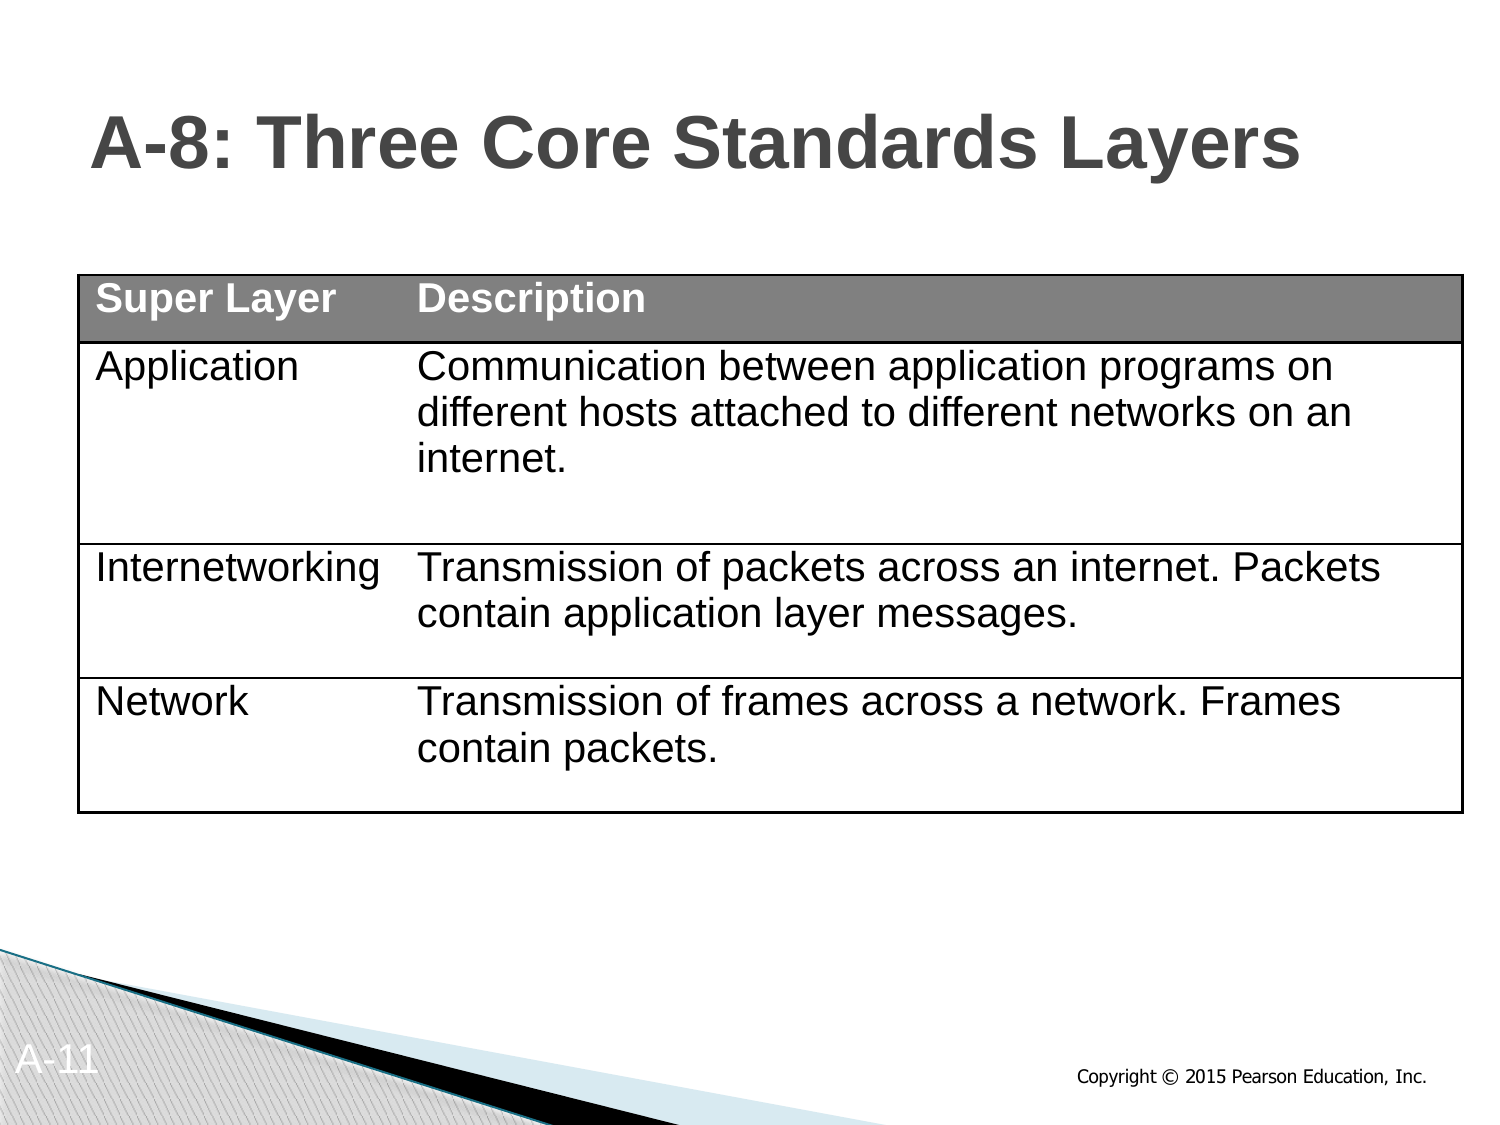

# A-8: Three Core Standards Layers
| Super Layer | Description |
| --- | --- |
| Application | Communication between application programs on different hosts attached to different networks on an internet. |
| Internetworking | Transmission of packets across an internet. Packets contain application layer messages. |
| Network | Transmission of frames across a network. Frames contain packets. |